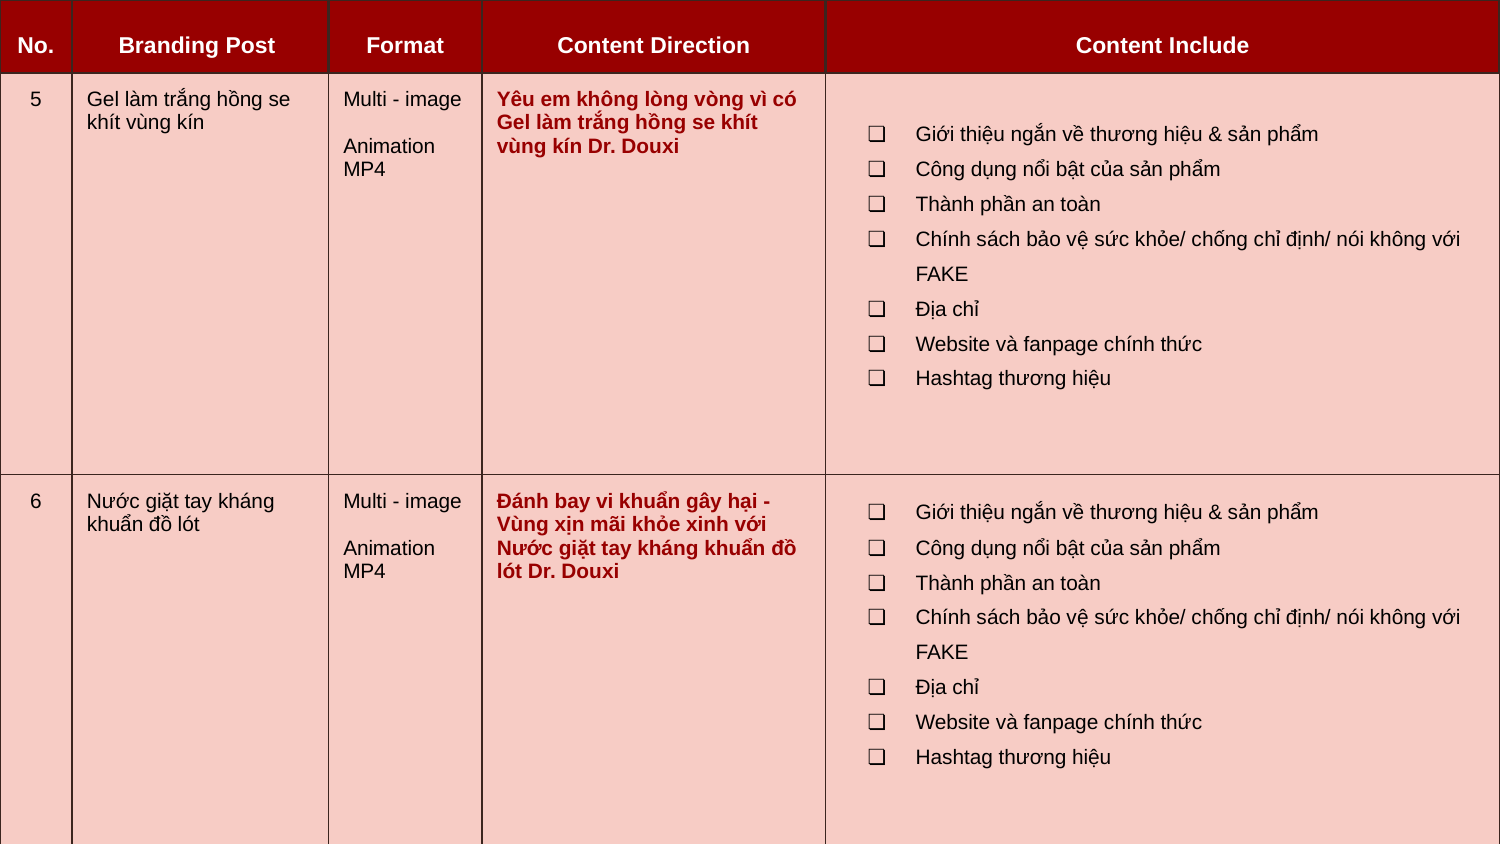

| No. | Branding Post | Format | Content Direction | Content Include |
| --- | --- | --- | --- | --- |
| 5 | Gel làm trắng hồng se khít vùng kín | Multi - image Animation MP4 | Yêu em không lòng vòng vì có Gel làm trắng hồng se khít vùng kín Dr. Douxi | Giới thiệu ngắn về thương hiệu & sản phẩm Công dụng nổi bật của sản phẩm Thành phần an toàn Chính sách bảo vệ sức khỏe/ chống chỉ định/ nói không với FAKE Địa chỉ Website và fanpage chính thức Hashtag thương hiệu |
| 6 | Nước giặt tay kháng khuẩn đồ lót | Multi - image Animation MP4 | Đánh bay vi khuẩn gây hại - Vùng xịn mãi khỏe xinh với Nước giặt tay kháng khuẩn đồ lót Dr. Douxi | Giới thiệu ngắn về thương hiệu & sản phẩm Công dụng nổi bật của sản phẩm Thành phần an toàn Chính sách bảo vệ sức khỏe/ chống chỉ định/ nói không với FAKE Địa chỉ Website và fanpage chính thức Hashtag thương hiệu |